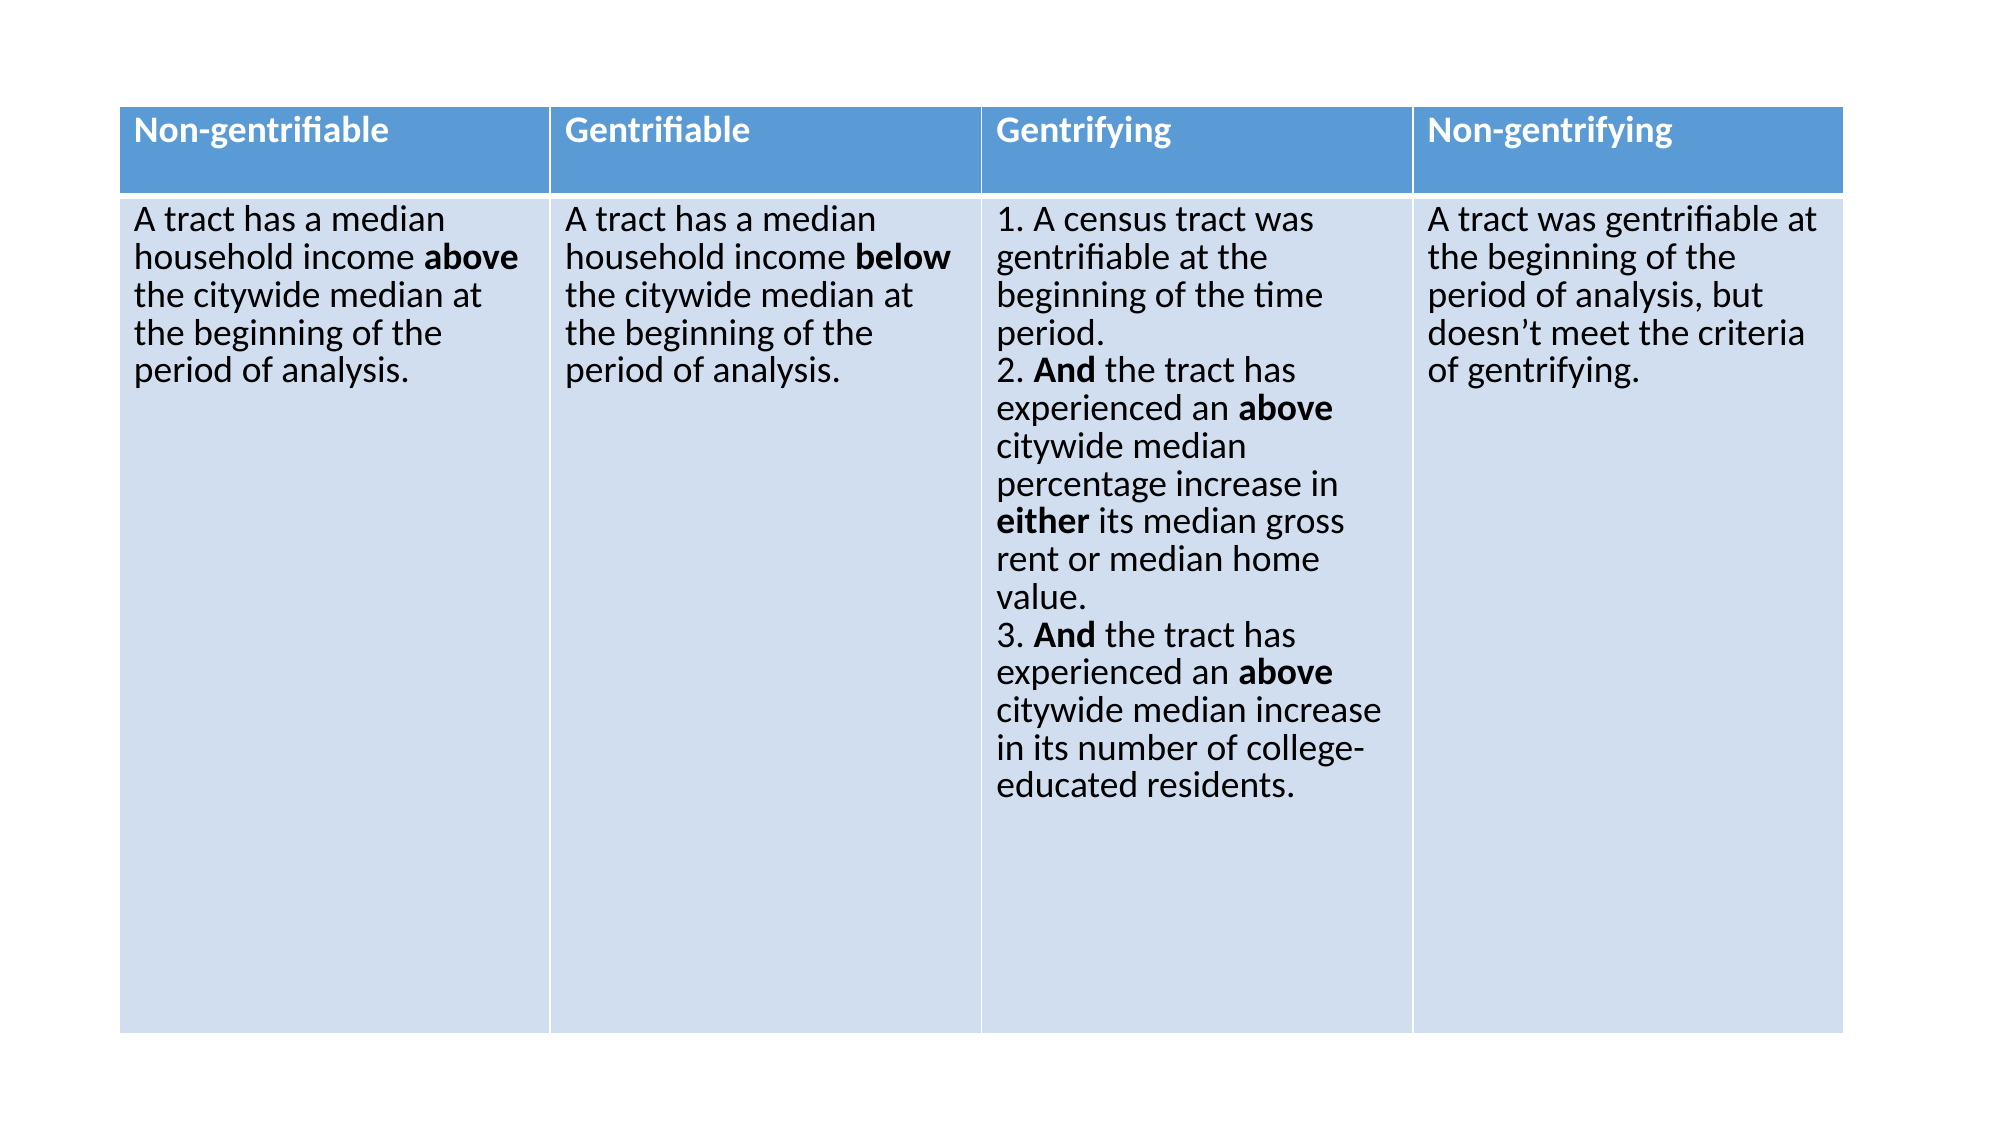

# Clarification of McKinnish’s Method
| Non-gentrifiable | Gentrifiable | Gentrifying | Non-gentrifying |
| --- | --- | --- | --- |
| A tract has a median household income above the citywide median at the beginning of the period of analysis. | A tract has a median household income below the citywide median at the beginning of the period of analysis. | 1. A census tract was gentrifiable at the beginning of the time period. 2. And the tract has experienced an above citywide median percentage increase in either its median gross rent or median home value. 3. And the tract has experienced an above citywide median increase in its number of college-educated residents. | A tract was gentrifiable at the beginning of the period of analysis, but doesn’t meet the criteria of gentrifying. |